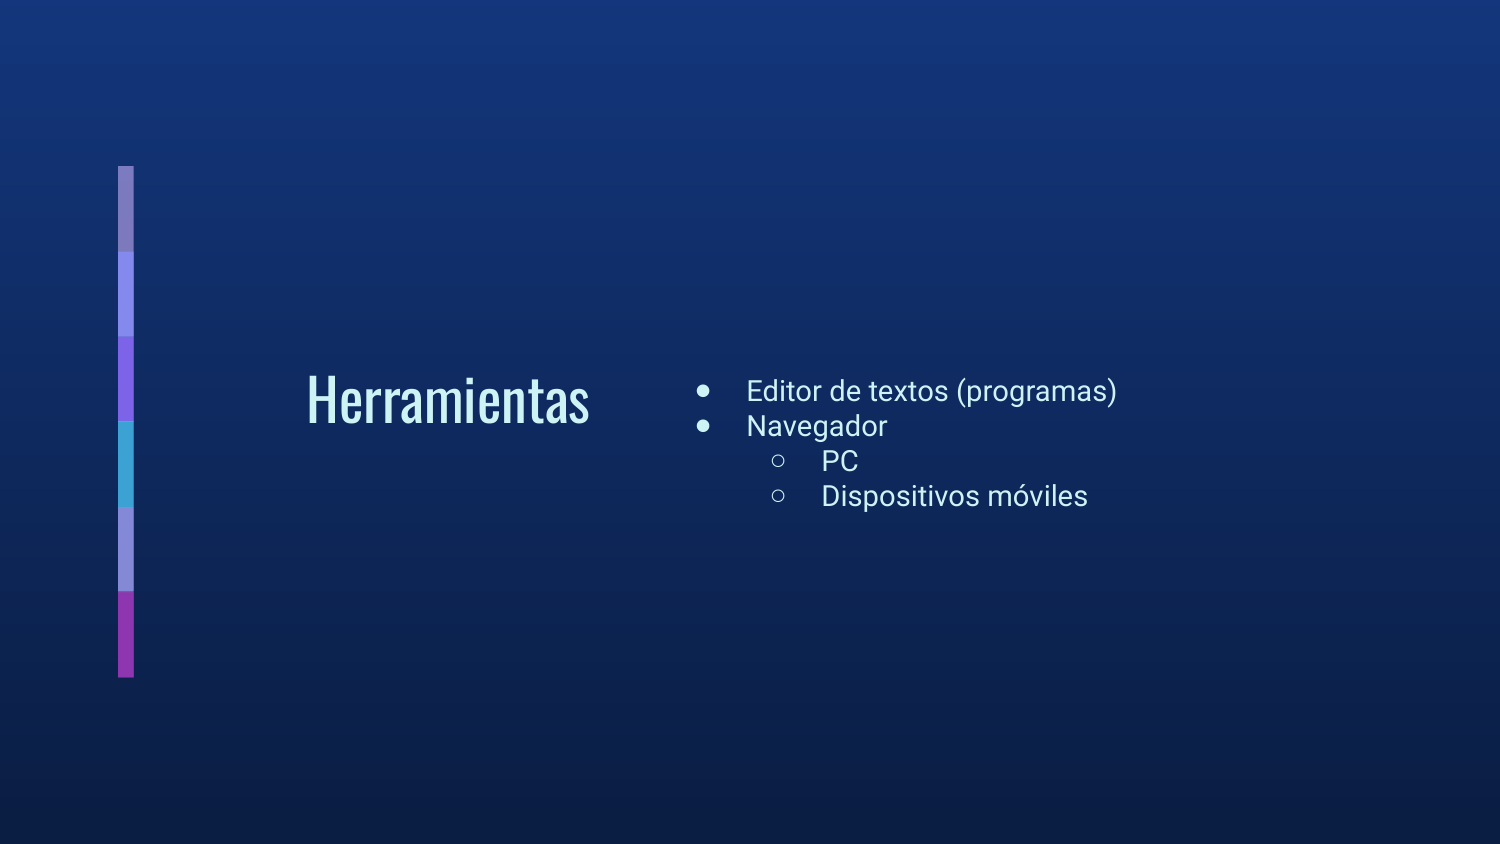

Editor de textos (programas)
Navegador
PC
Dispositivos móviles

# Herramientas